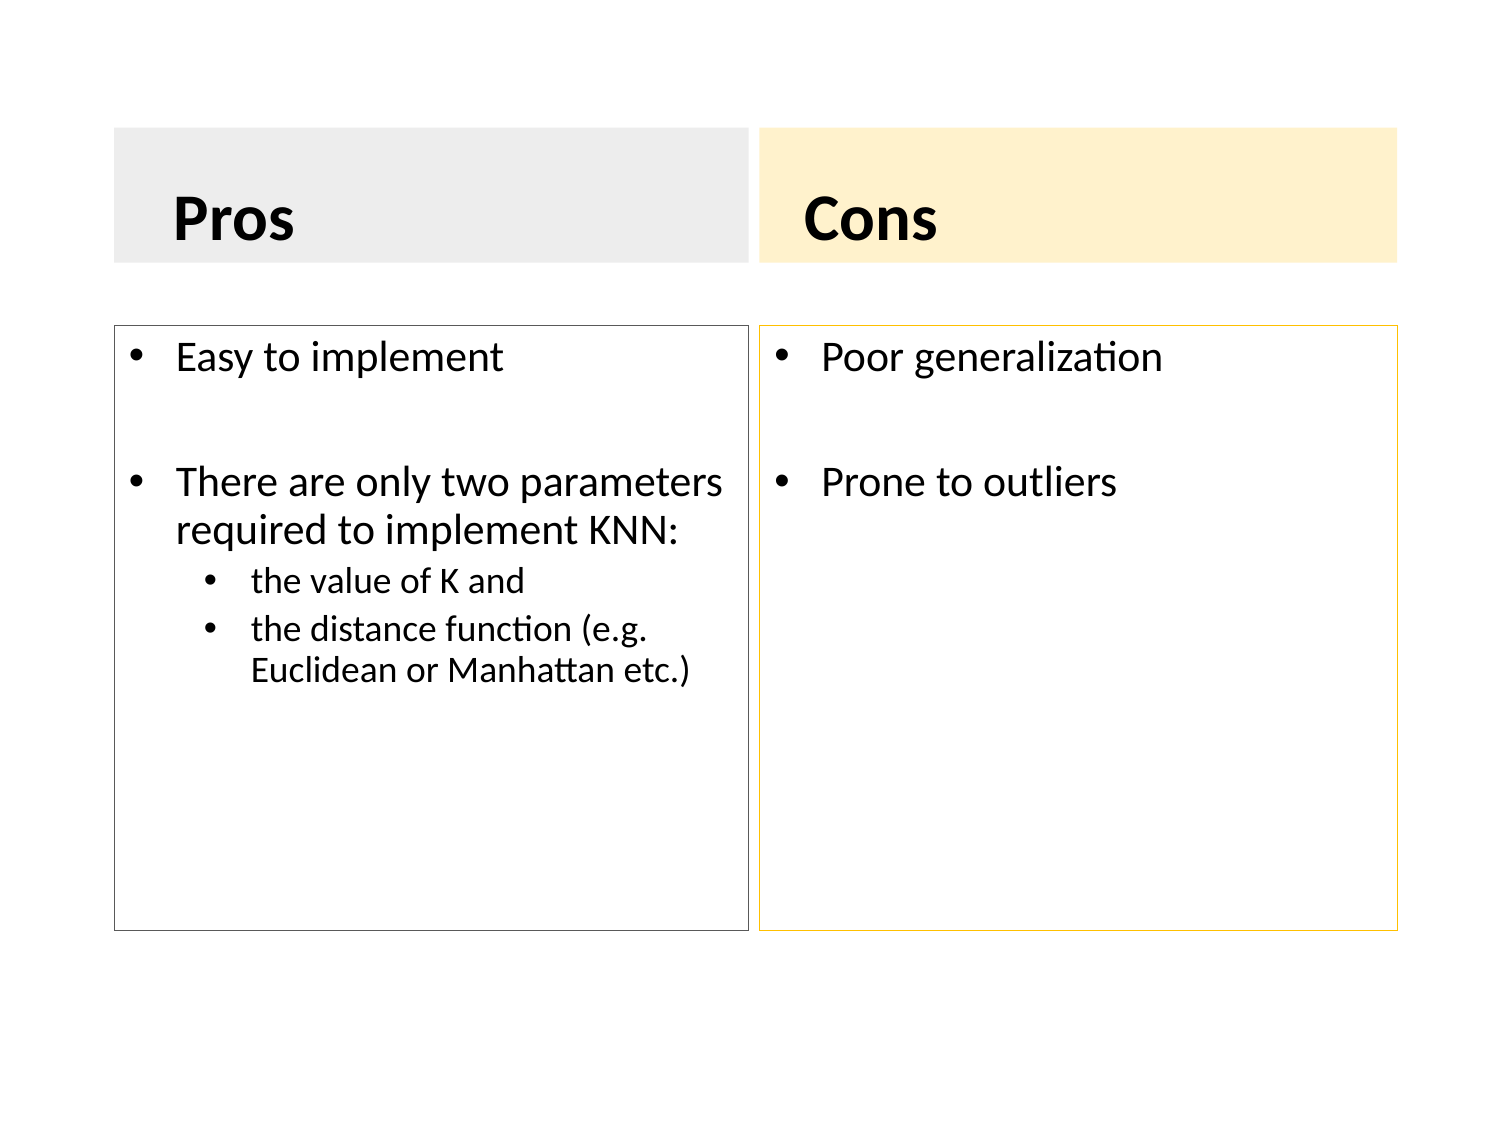

Pros
  Cons
Easy to implement

There are only two parameters required to implement KNN:
the value of K and
the distance function (e.g. Euclidean or Manhattan etc.)

Poor generalization

Prone to outliers